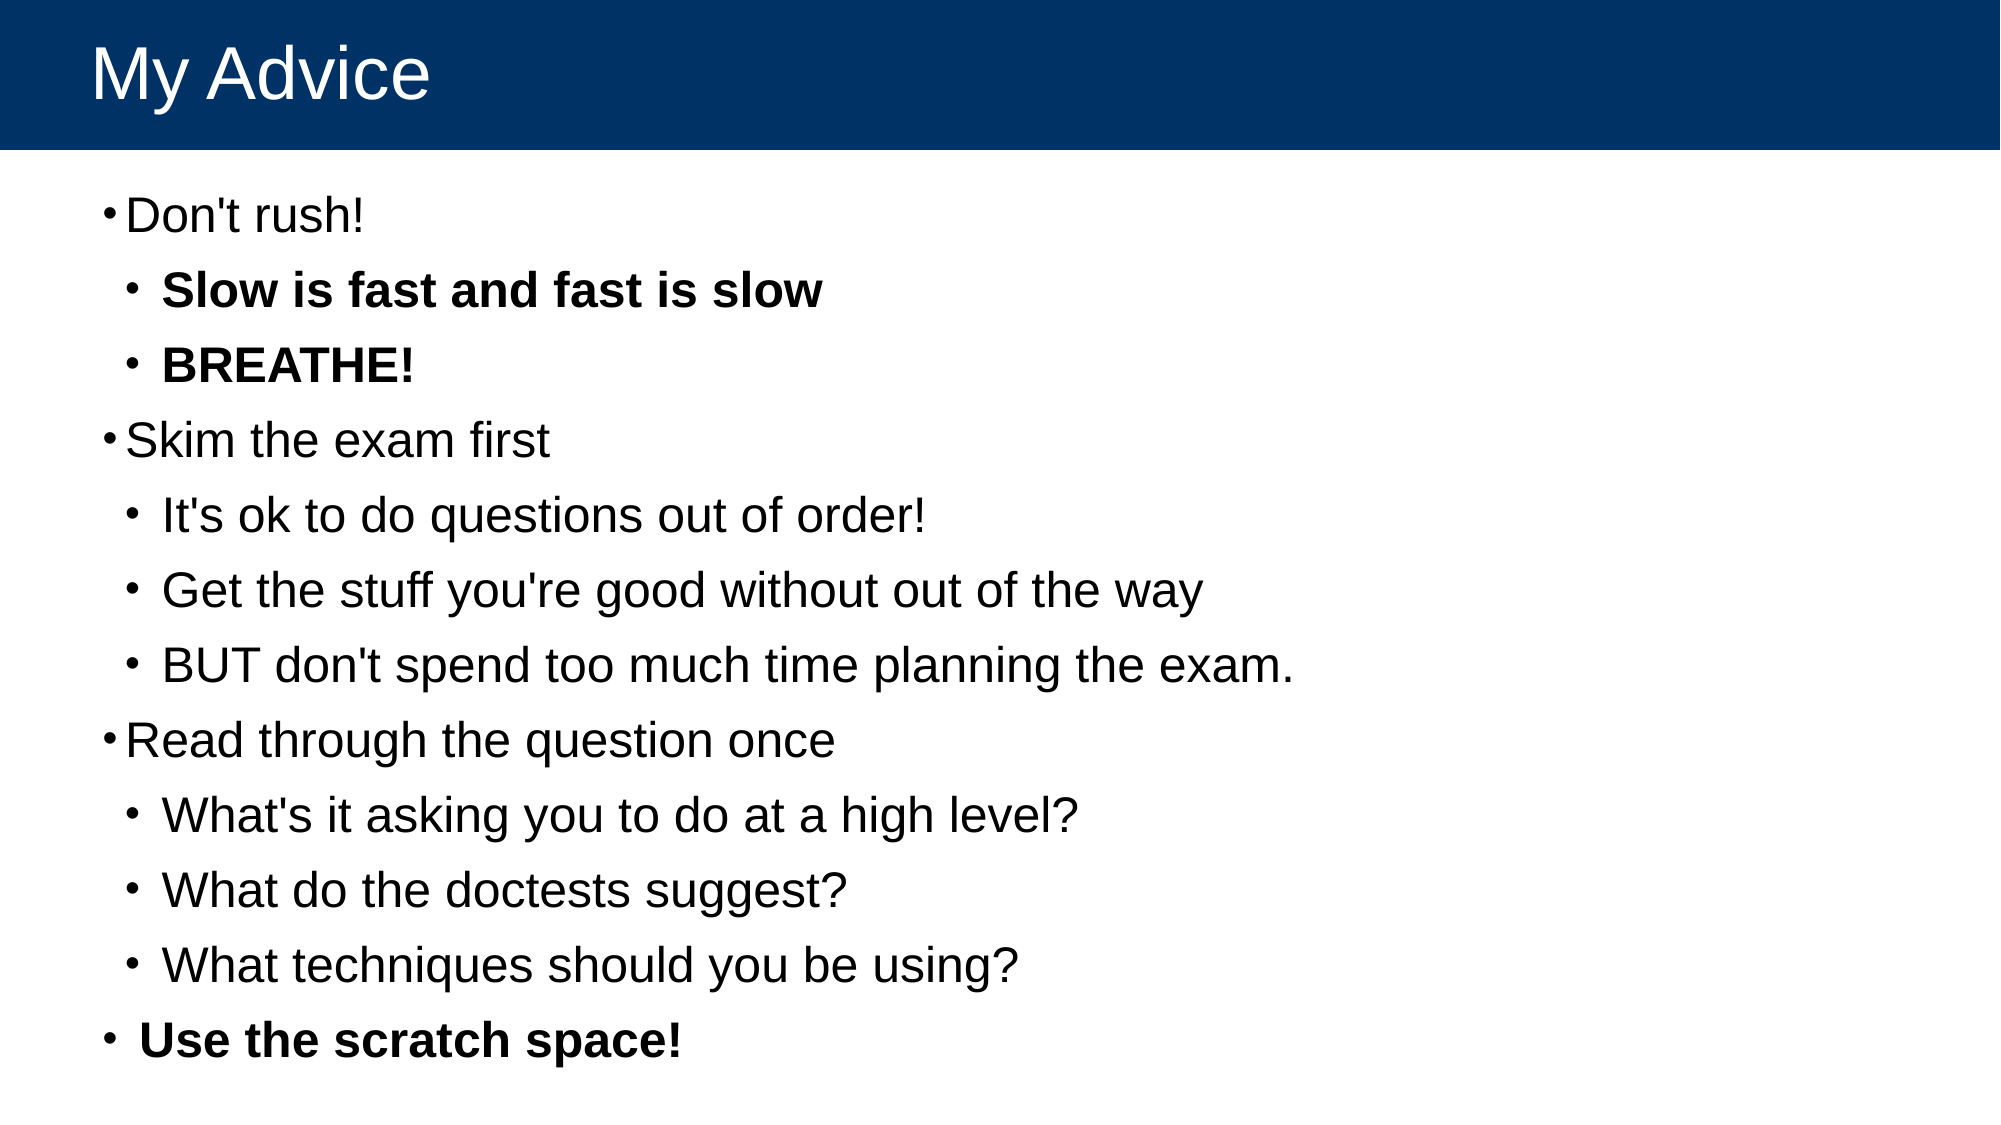

# My Advice
Don't rush!
 Slow is fast and fast is slow
 BREATHE!
Skim the exam first
 It's ok to do questions out of order!
 Get the stuff you're good without out of the way
 BUT don't spend too much time planning the exam.
Read through the question once
 What's it asking you to do at a high level?
 What do the doctests suggest?
 What techniques should you be using?
 Use the scratch space!